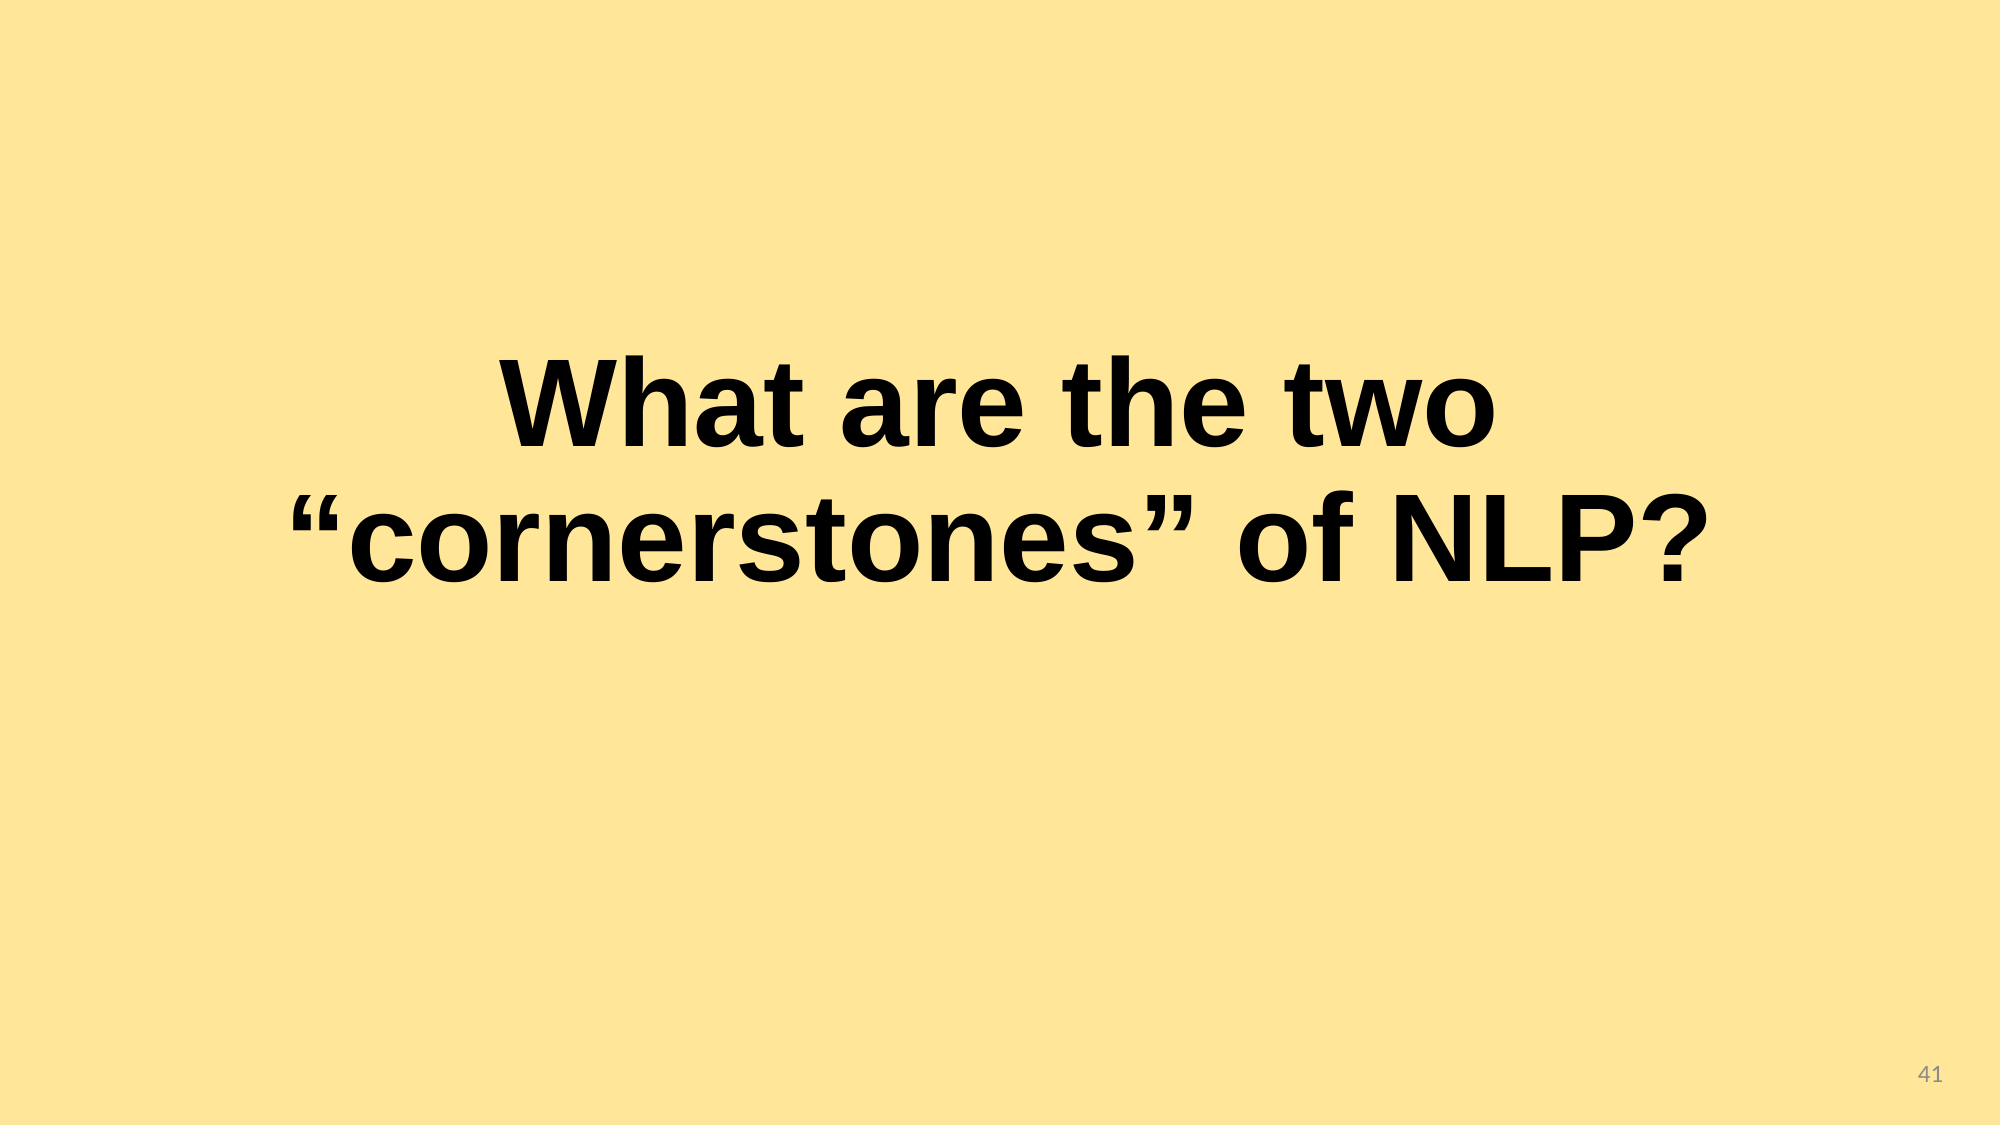

# What are the two “cornerstones” of NLP?
41